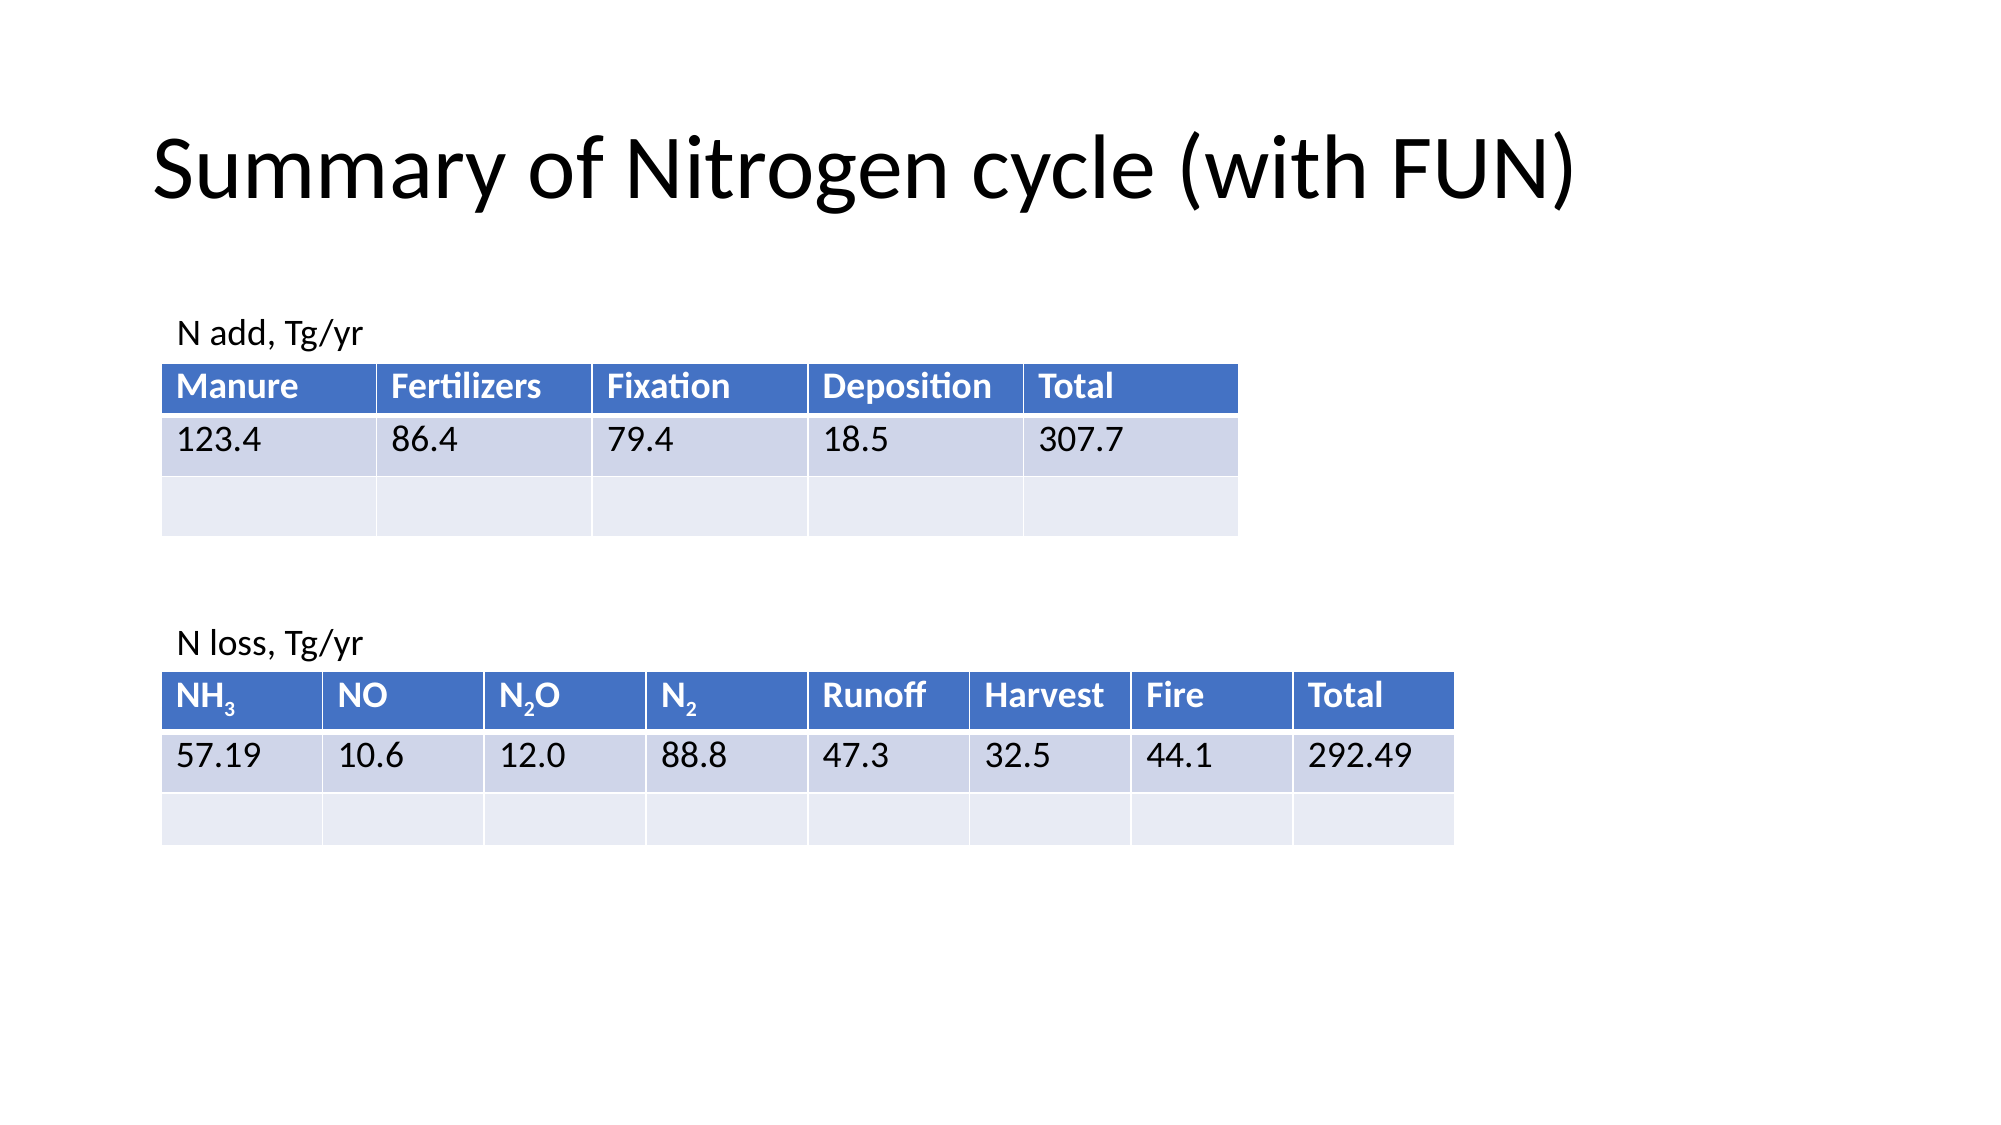

# Summary of Nitrogen cycle (with FUN)
N add, Tg/yr
| Manure | Fertilizers | Fixation | Deposition | Total |
| --- | --- | --- | --- | --- |
| 123.4 | 86.4 | 79.4 | 18.5 | 307.7 |
|  |  |  |  |  |
N loss, Tg/yr
| NH3 | NO | N2O | N2 | Runoff | Harvest | Fire | Total |
| --- | --- | --- | --- | --- | --- | --- | --- |
| 57.19 | 10.6 | 12.0 | 88.8 | 47.3 | 32.5 | 44.1 | 292.49 |
|  |  |  |  |  |  |  |  |